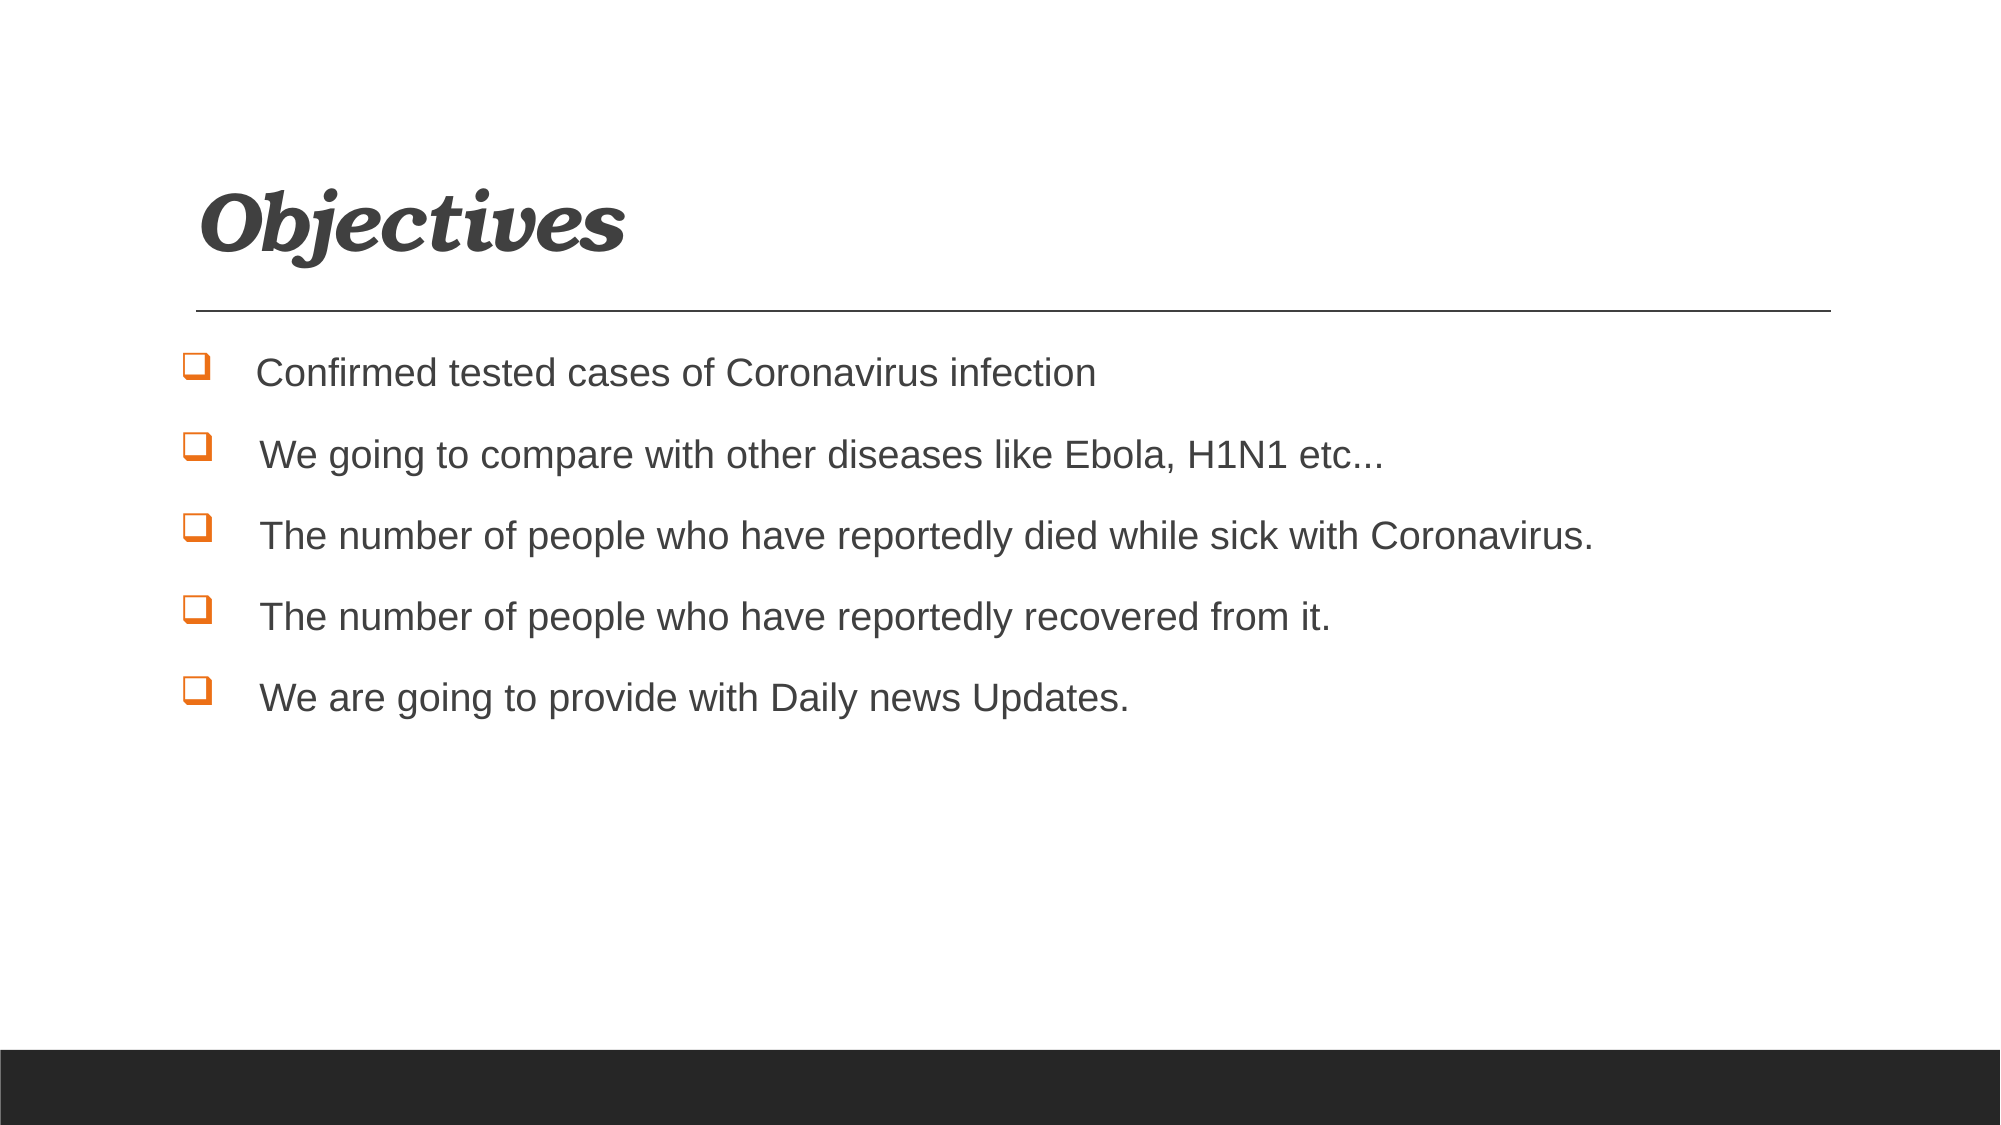

# Objectives
    Confirmed tested cases of Coronavirus infection
    We going to compare with other diseases like Ebola, H1N1 etc...
    The number of people who have reportedly died while sick with Coronavirus.
    The number of people who have reportedly recovered from it.
    We are going to provide with Daily news Updates.